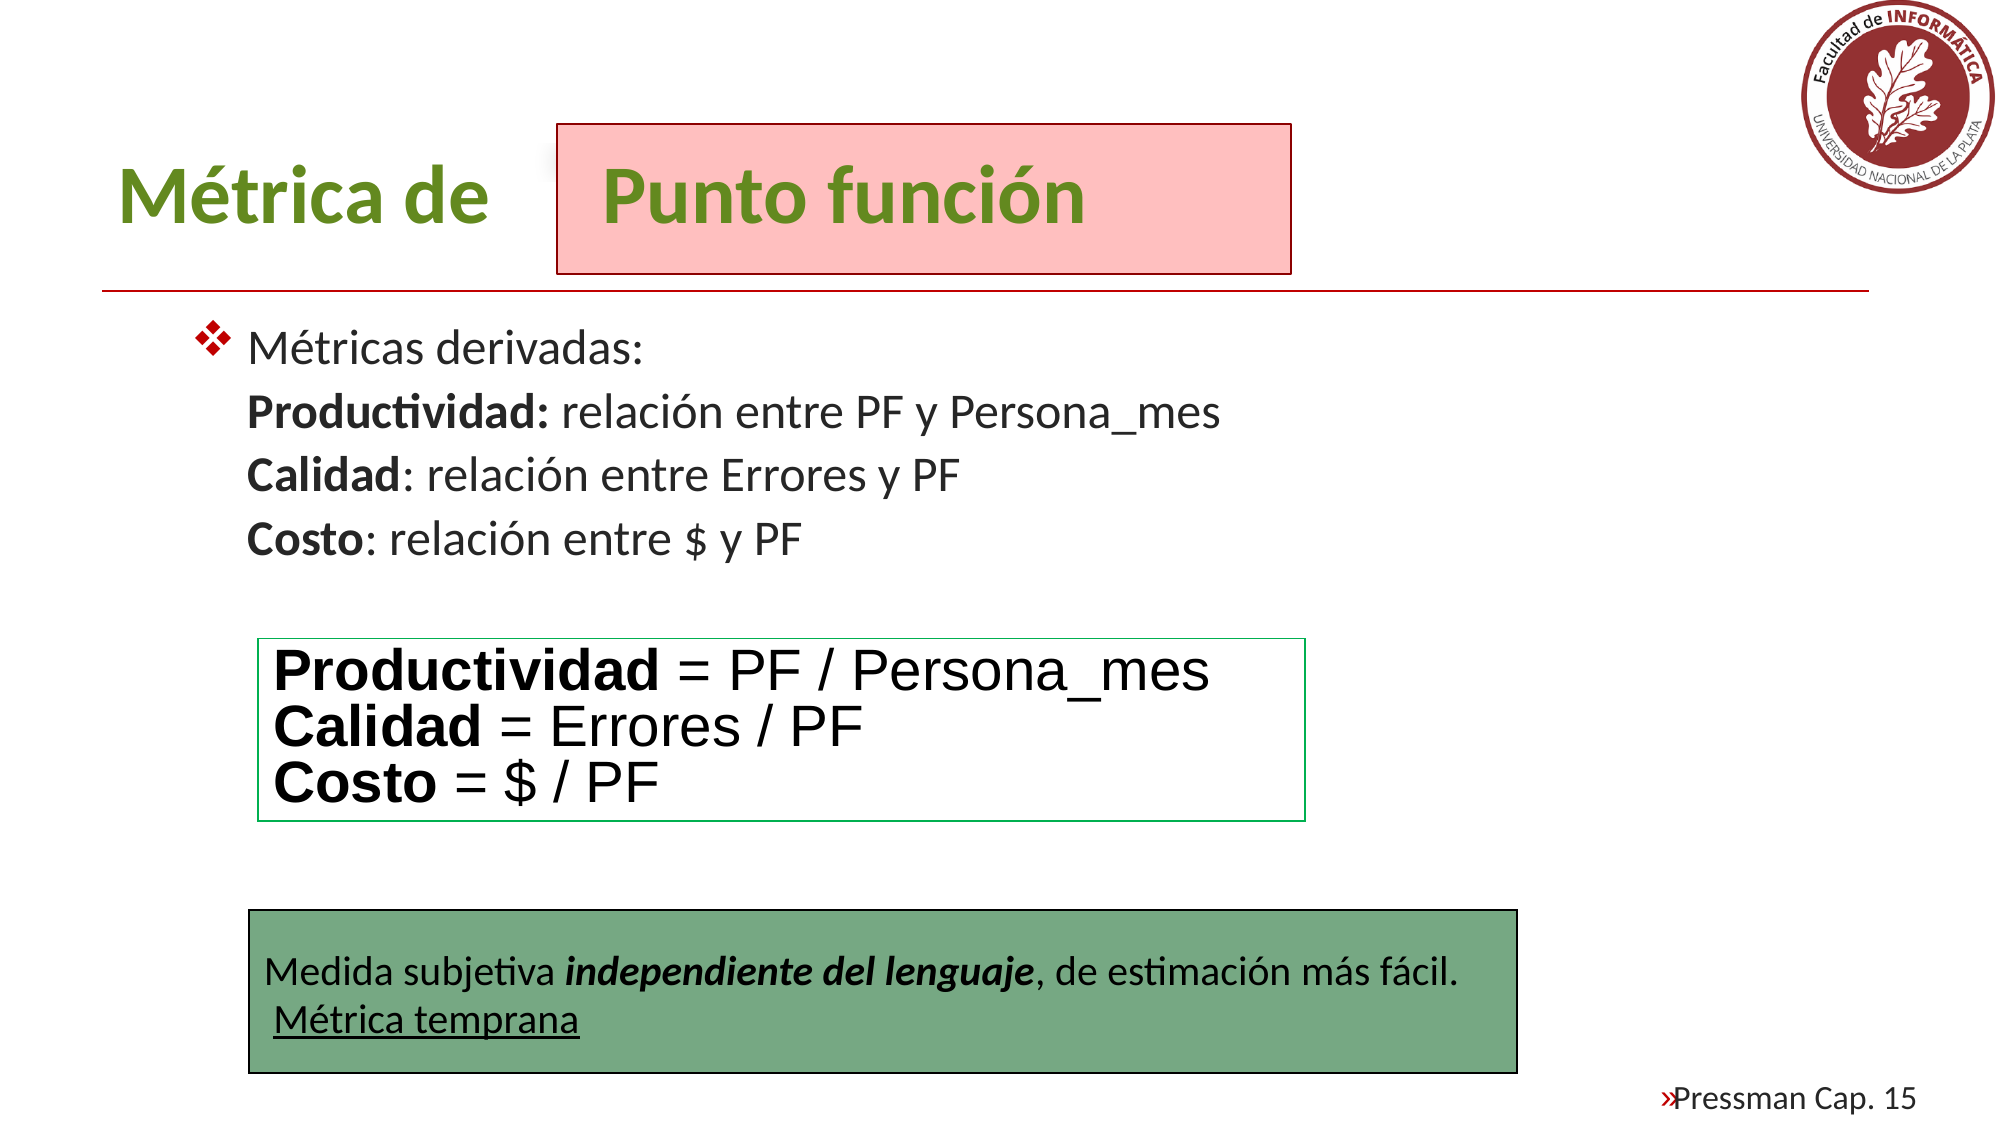

# Métrica de      Punto función

Métricas derivadas:
Productividad: relación entre PF y Persona_mes
Calidad: relación entre Errores y PF
Costo: relación entre $ y PF

Productividad = PF / Persona_mes
Calidad = Errores / PF
Costo = $ / PF

Medida subjetiva independiente del lenguaje, de estimación más fácil.
 Métrica temprana
Pressman Cap. 15